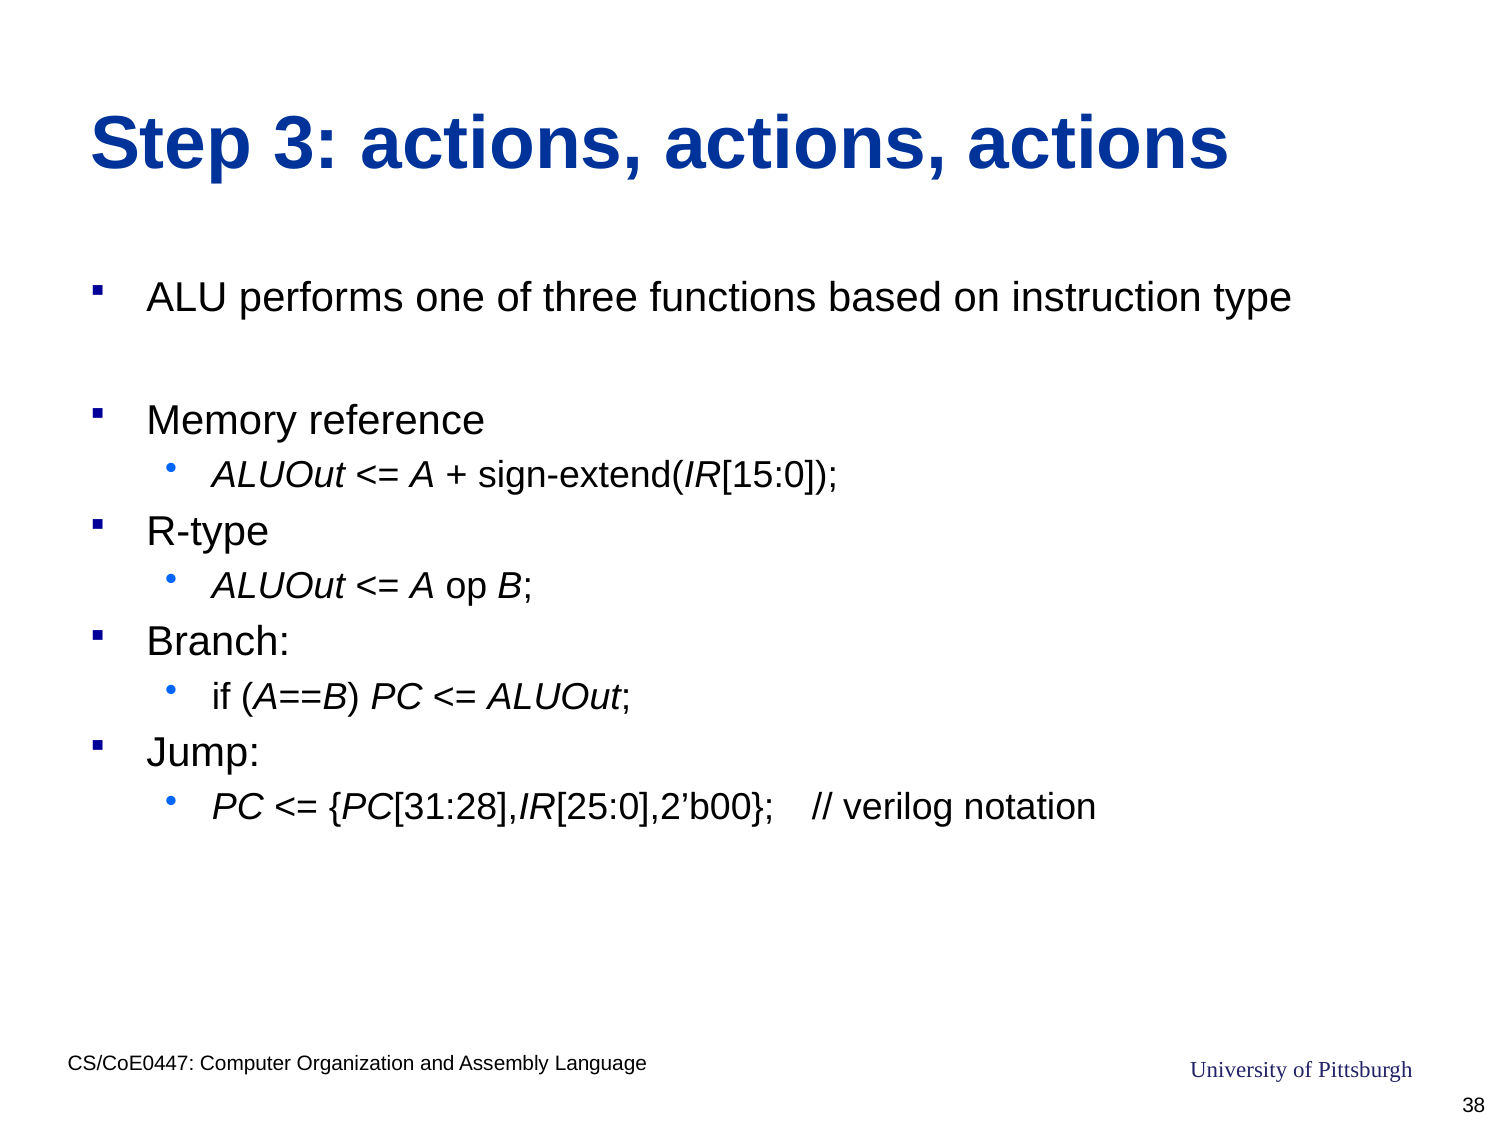

# Step 3: actions, actions, actions
ALU performs one of three functions based on instruction type

Memory reference
ALUOut <= A + sign-extend(IR[15:0]);
R-type
ALUOut <= A op B;
Branch:
if (A==B) PC <= ALUOut;
Jump:
PC <= {PC[31:28],IR[25:0],2’b00};	// verilog notation